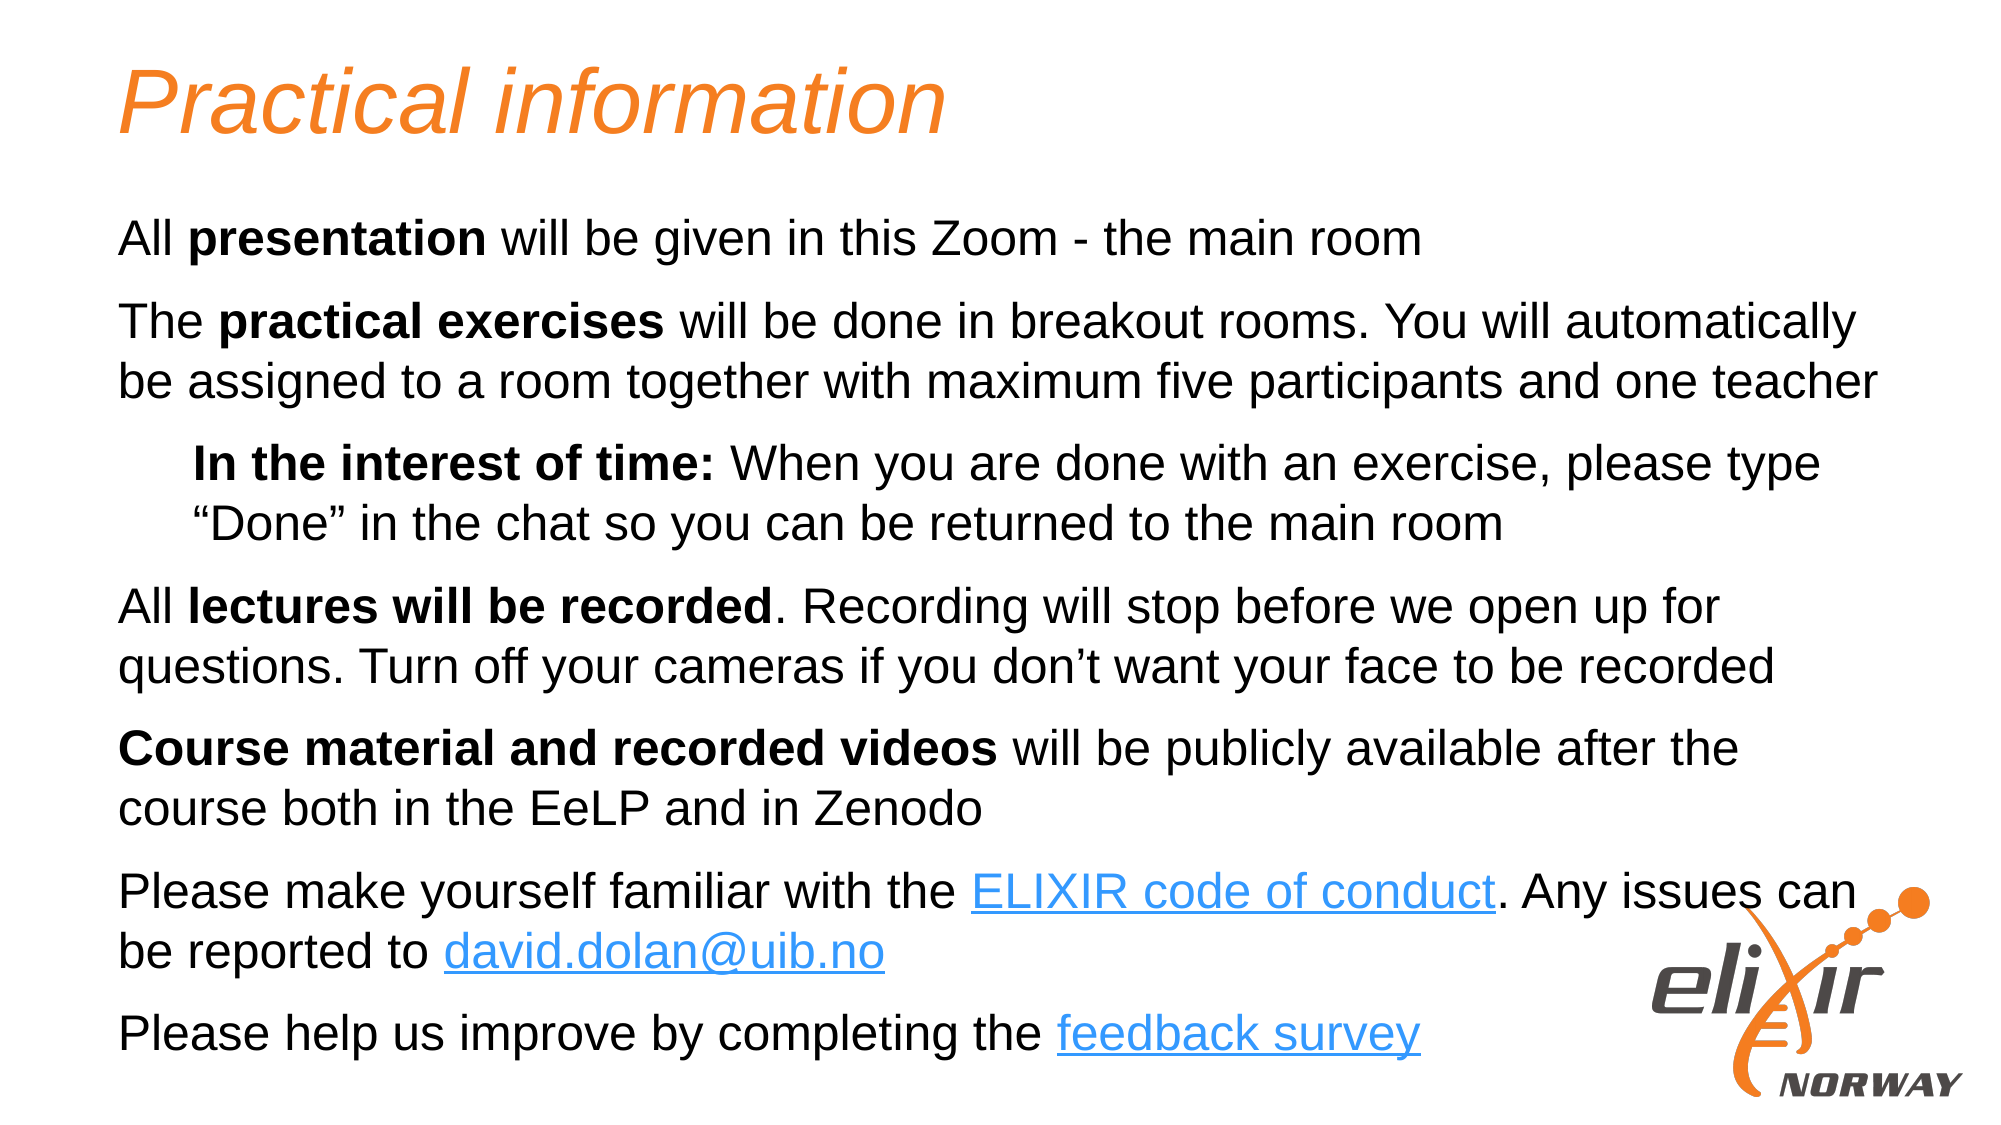

# Practical information
All presentation will be given in this Zoom - the main room
The practical exercises will be done in breakout rooms. You will automatically be assigned to a room together with maximum five participants and one teacher
In the interest of time: When you are done with an exercise, please type “Done” in the chat so you can be returned to the main room
All lectures will be recorded. Recording will stop before we open up for questions. Turn off your cameras if you don’t want your face to be recorded
Course material and recorded videos will be publicly available after the course both in the EeLP and in Zenodo
Please make yourself familiar with the ELIXIR code of conduct. Any issues can be reported to david.dolan@uib.no
Please help us improve by completing the feedback survey